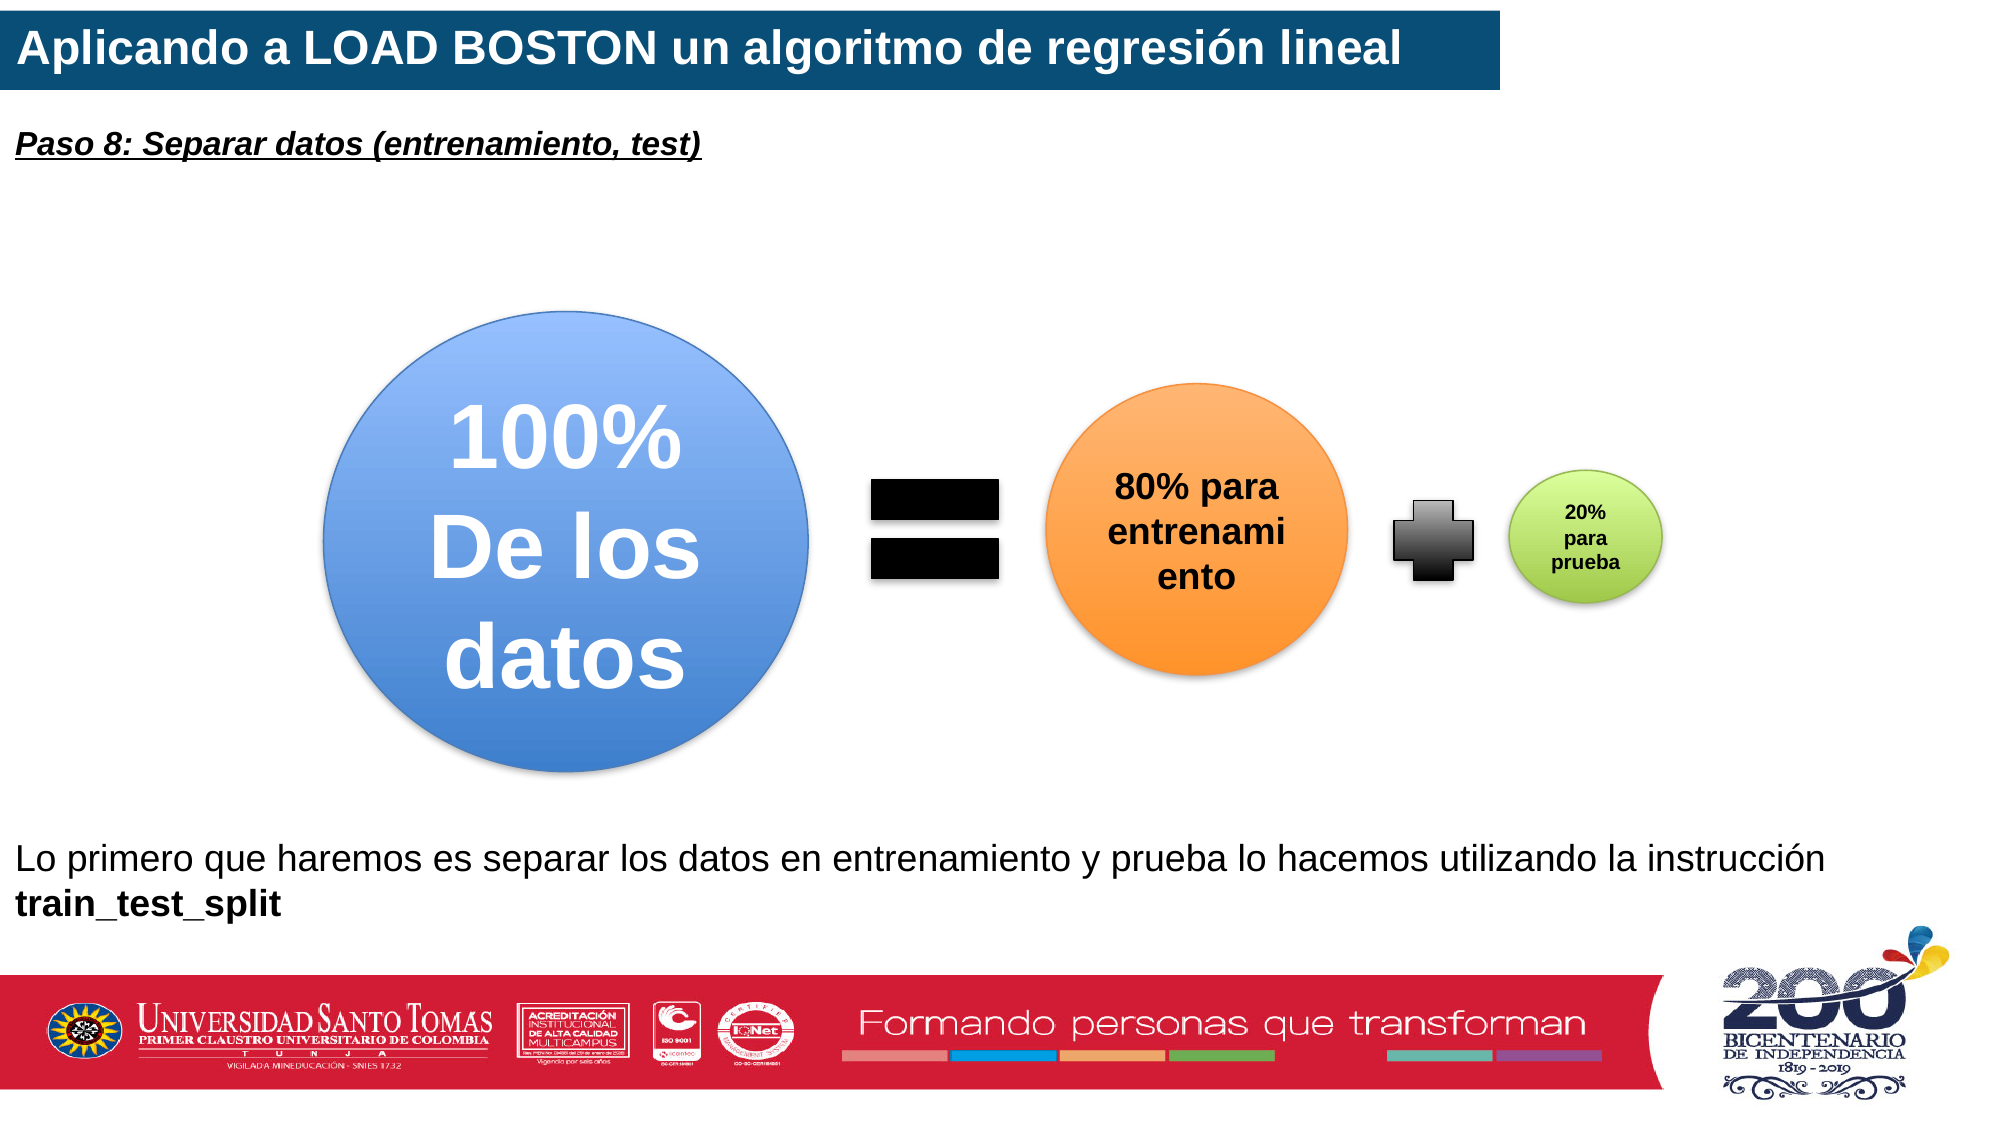

Aplicando a LOAD BOSTON un algoritmo de regresión lineal
Paso 8: Separar datos (entrenamiento, test)
100%
De los datos
80% para entrenamiento

20% para prueba

Lo primero que haremos es separar los datos en entrenamiento y prueba lo hacemos utilizando la instrucción train_test_split